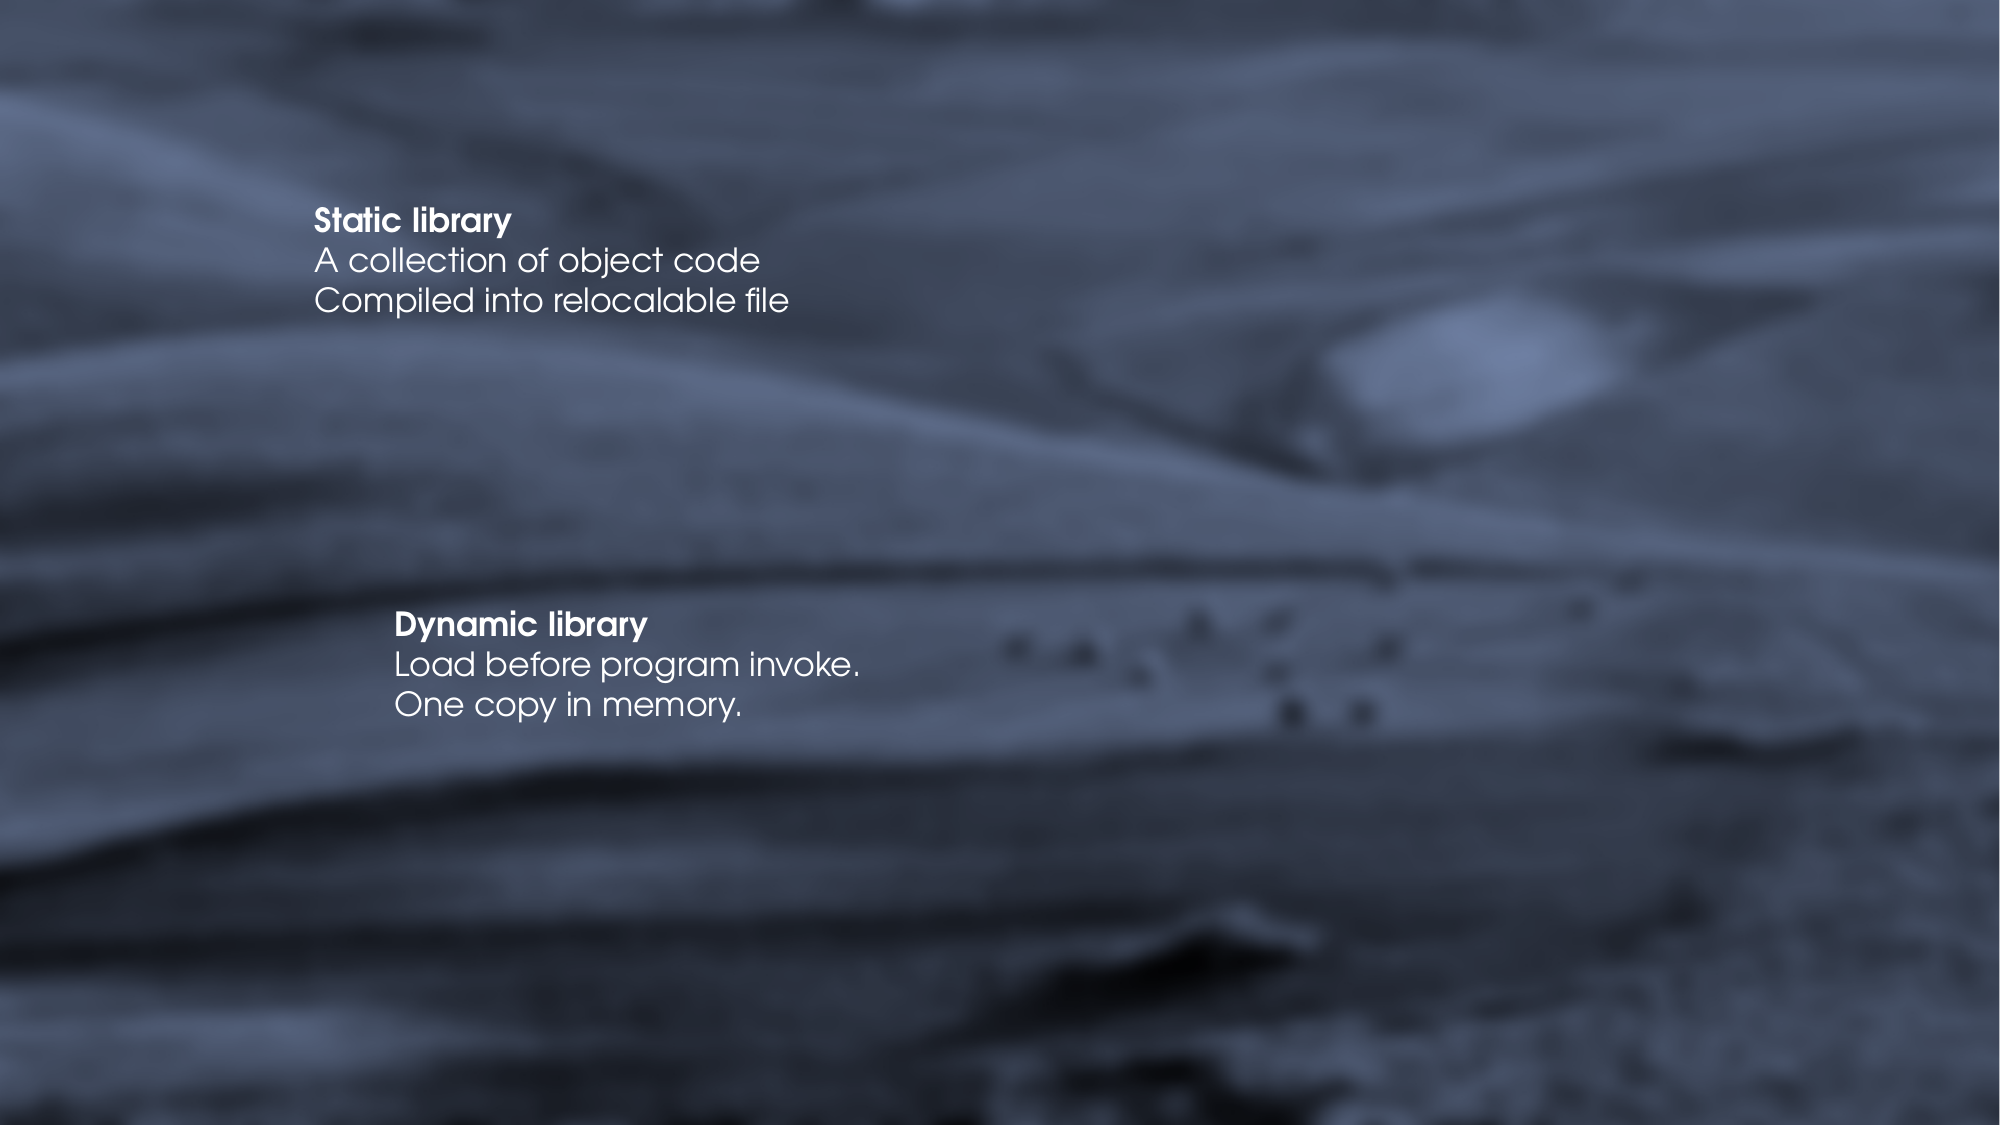

Static library
A collection of object code
Compiled into relocalable file
Dynamic library
Load before program invoke.
One copy in memory.